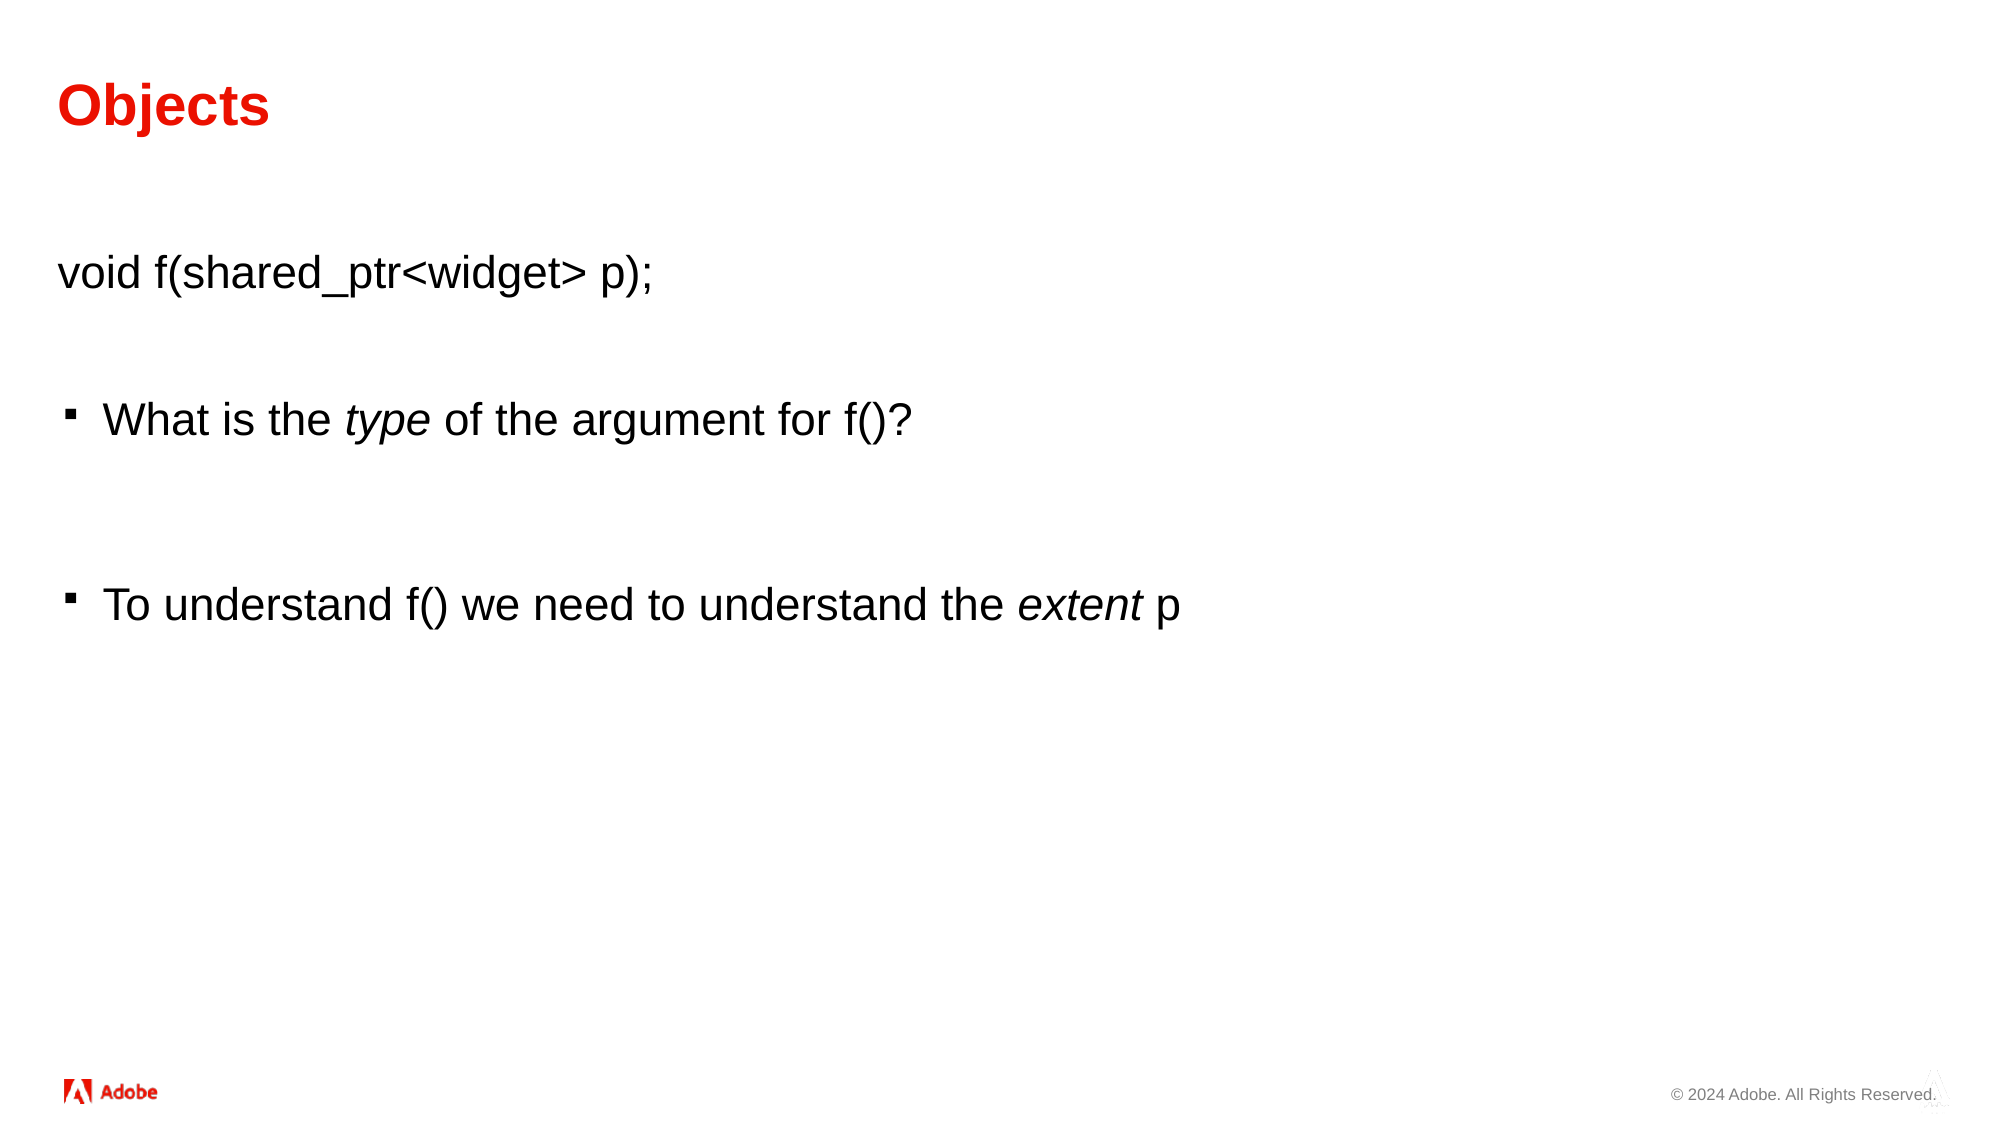

# Objects
void f(shared_ptr<widget> p);

What is the type of the argument for f()?

To understand f() we need to understand the extent p
46